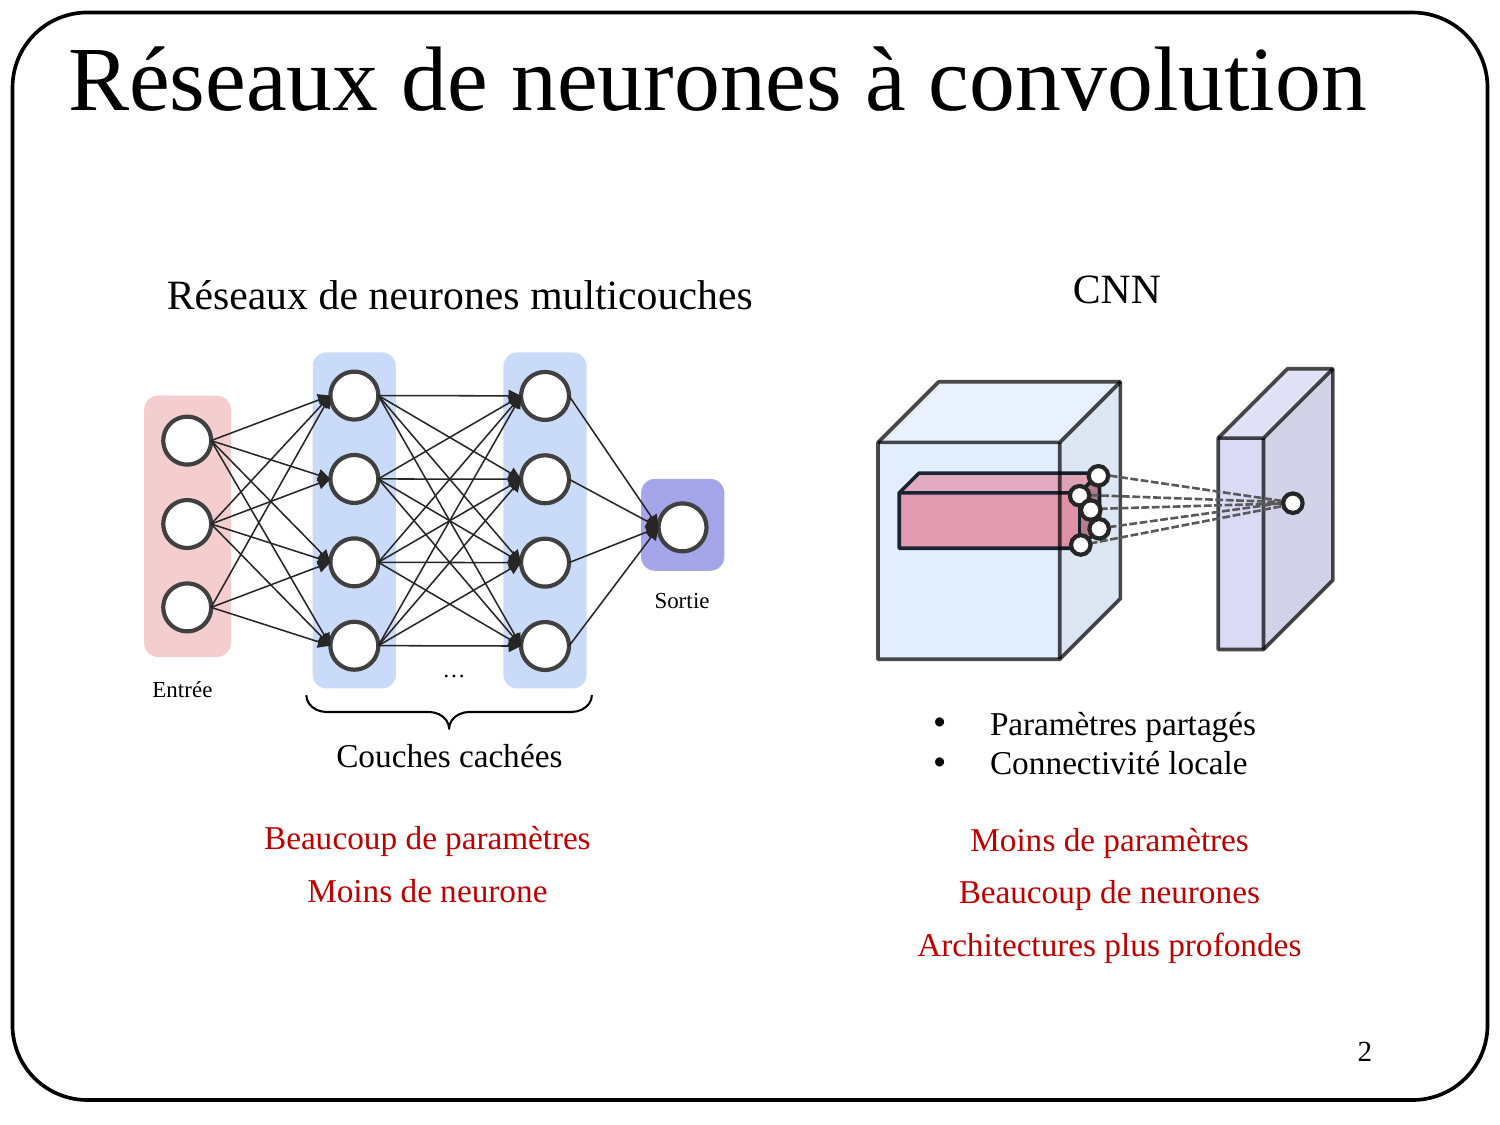

# Réseaux de neurones à convolution
CNN
Réseaux de neurones multicouches

Sortie
…
Entrée
Couches cachées

Paramètres partagés
Connectivité locale
Beaucoup de paramètres
Moins de neurone
Moins de paramètres
Beaucoup de neurones
Architectures plus profondes
2